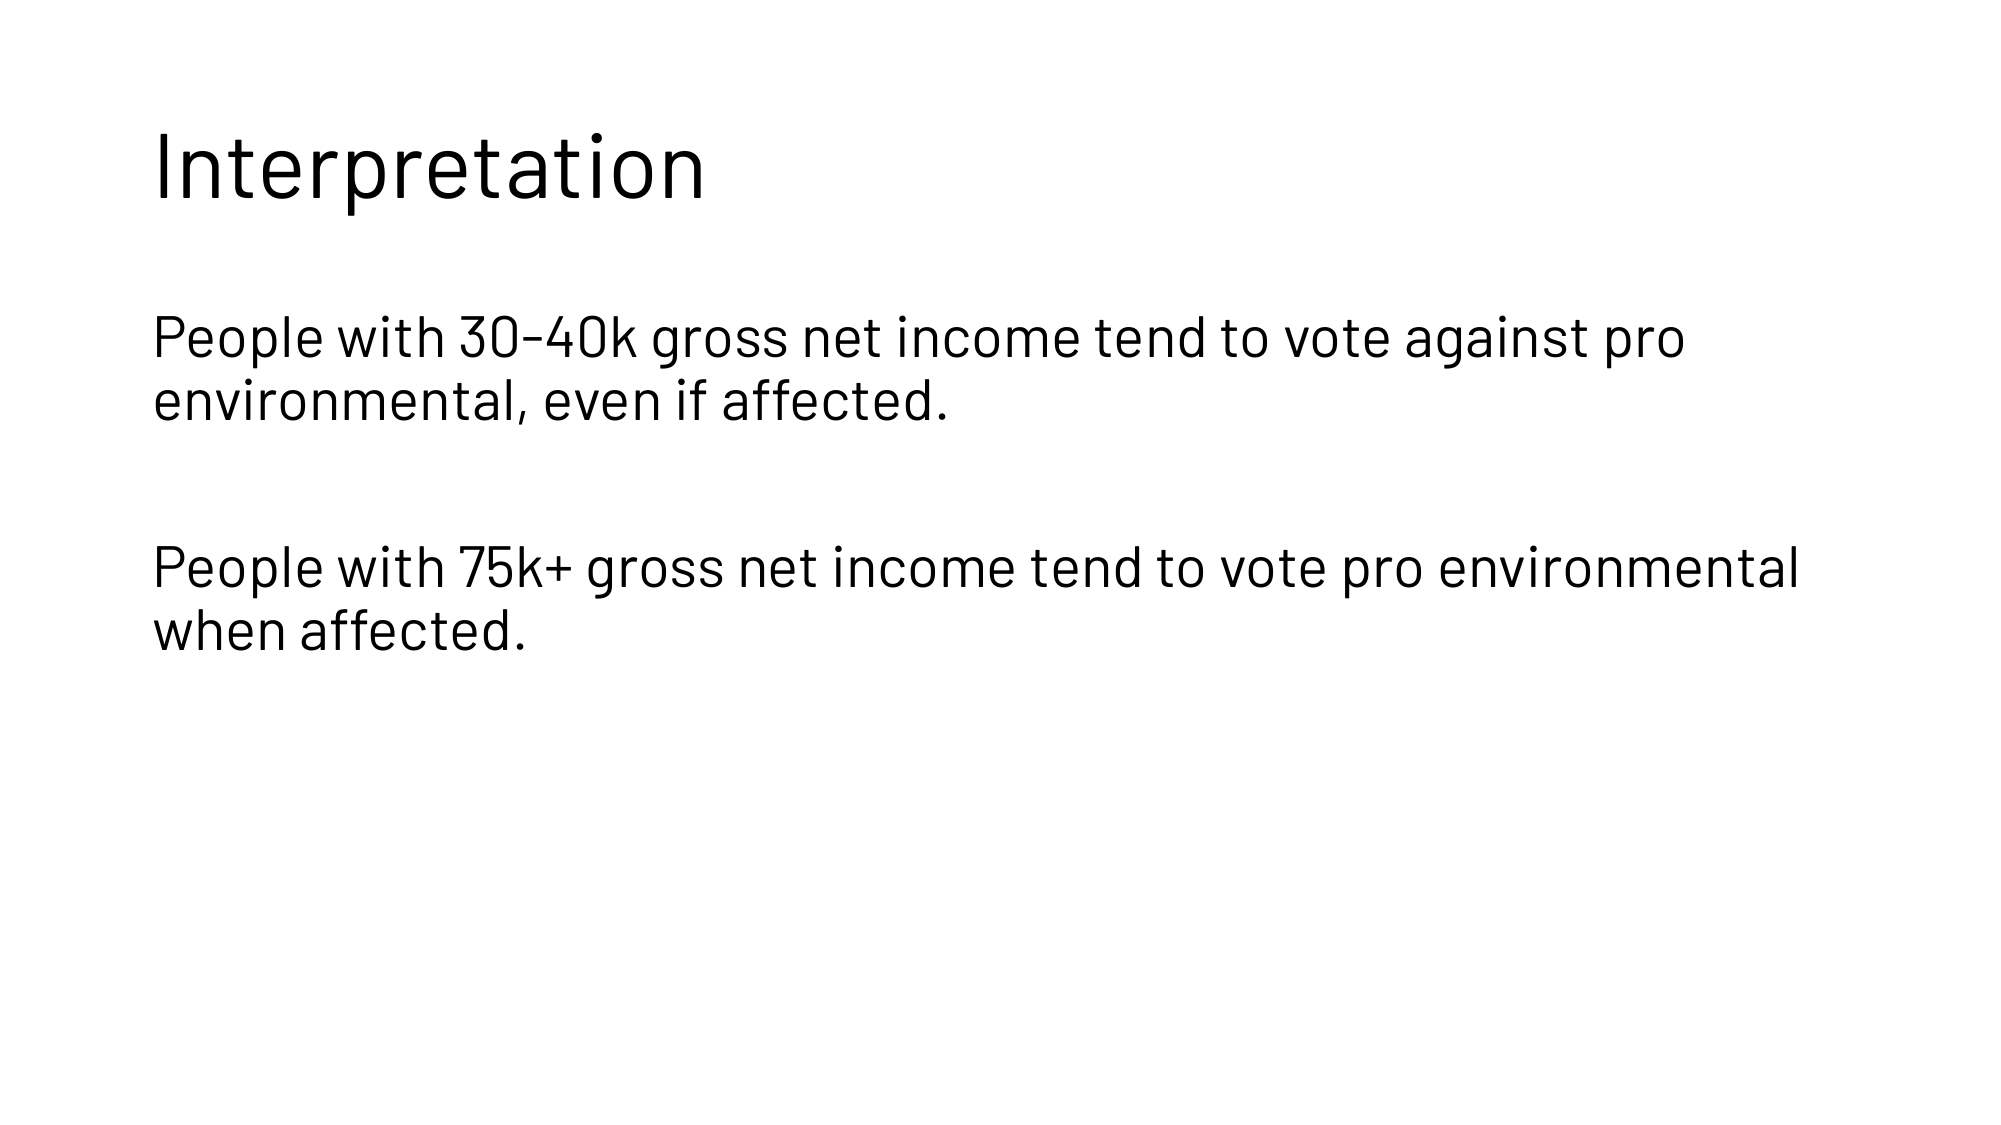

# Interpretation
People with 30-40k gross net income tend to vote against pro environmental, even if affected.

People with 75k+ gross net income tend to vote pro environmental when affected.